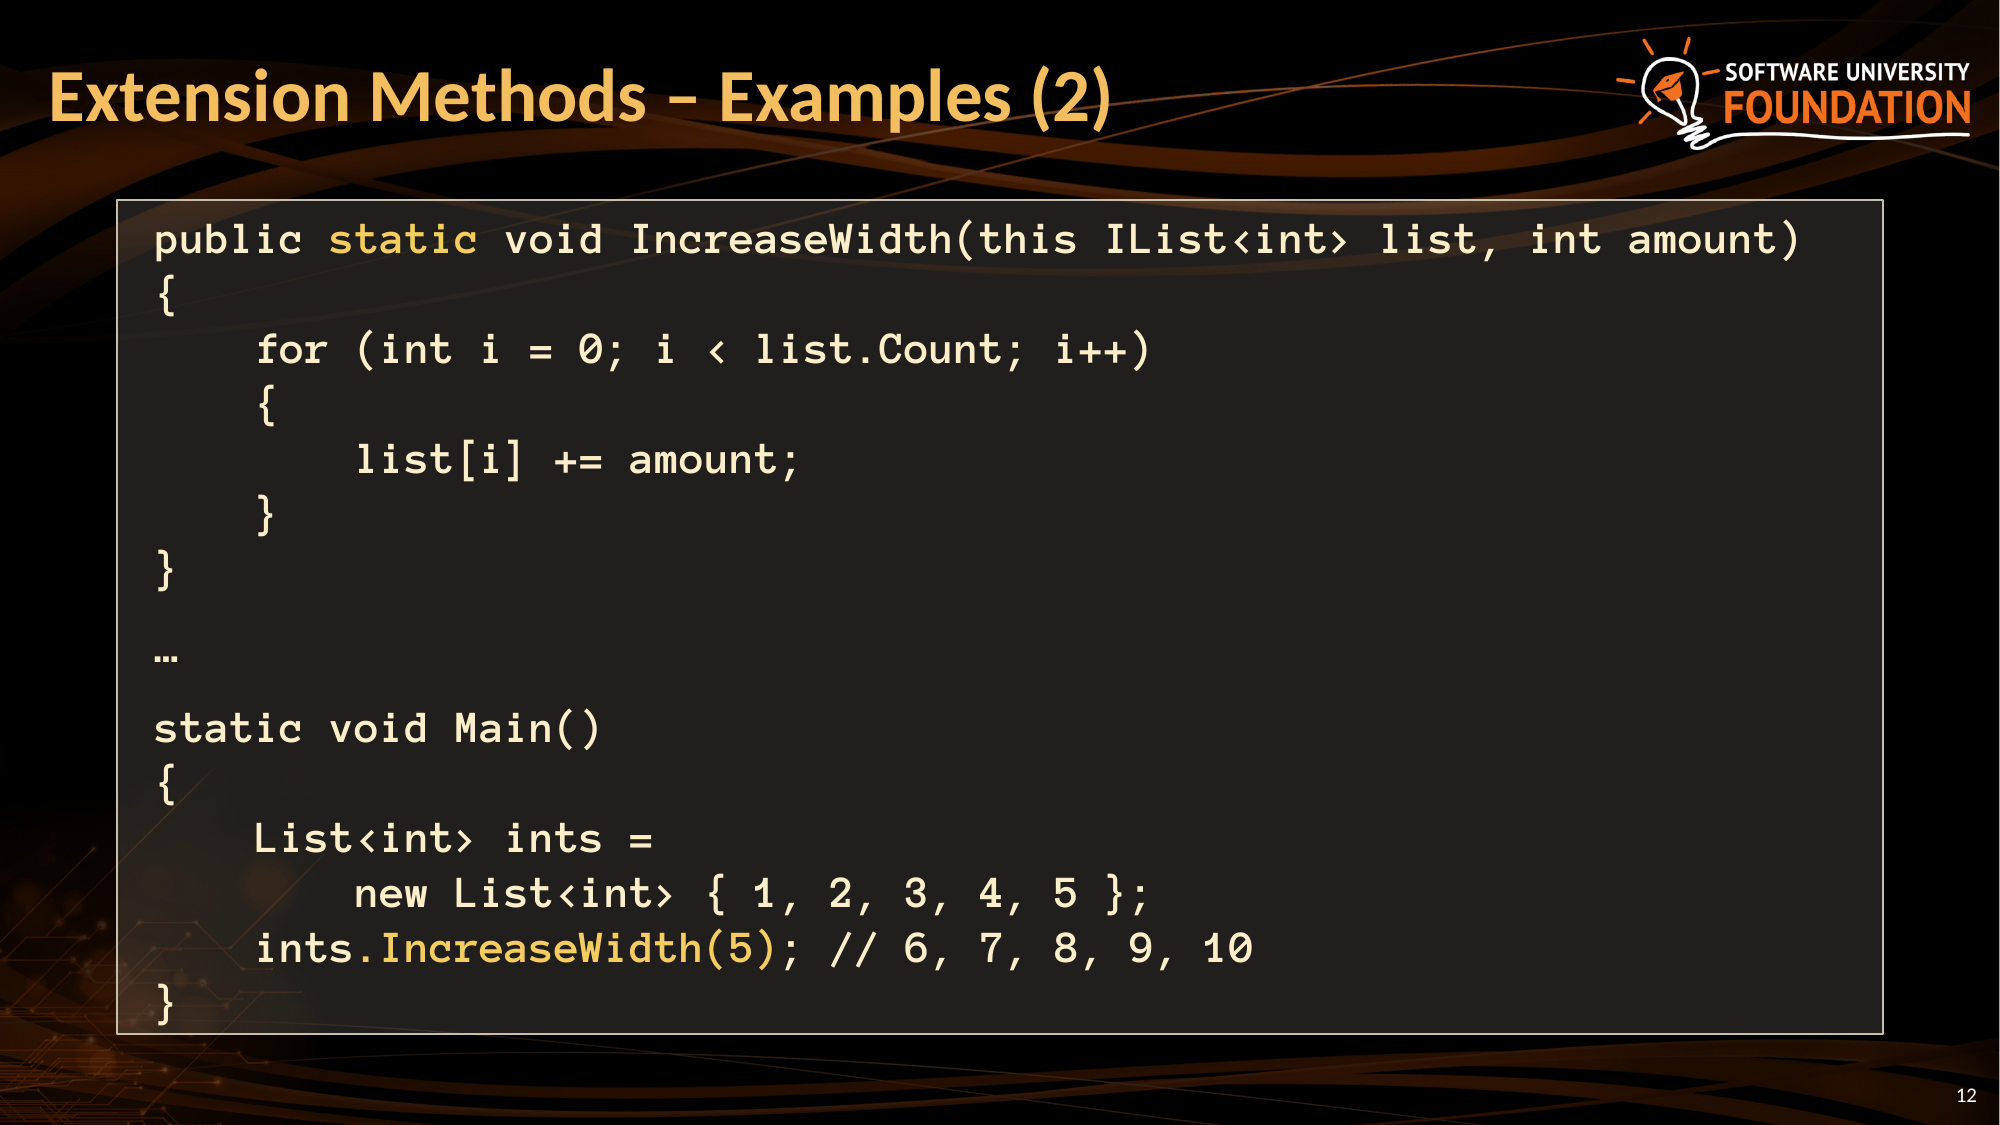

# Extension Methods – Examples (2)
public static void IncreaseWidth(this IList<int> list, int amount)
{
    for (int i = 0; i < list.Count; i++)
    {
        list[i] += amount;
    }
}
…
static void Main()
{
    List<int> ints =
        new List<int> { 1, 2, 3, 4, 5 };
    ints.IncreaseWidth(5); // 6, 7, 8, 9, 10
}
12